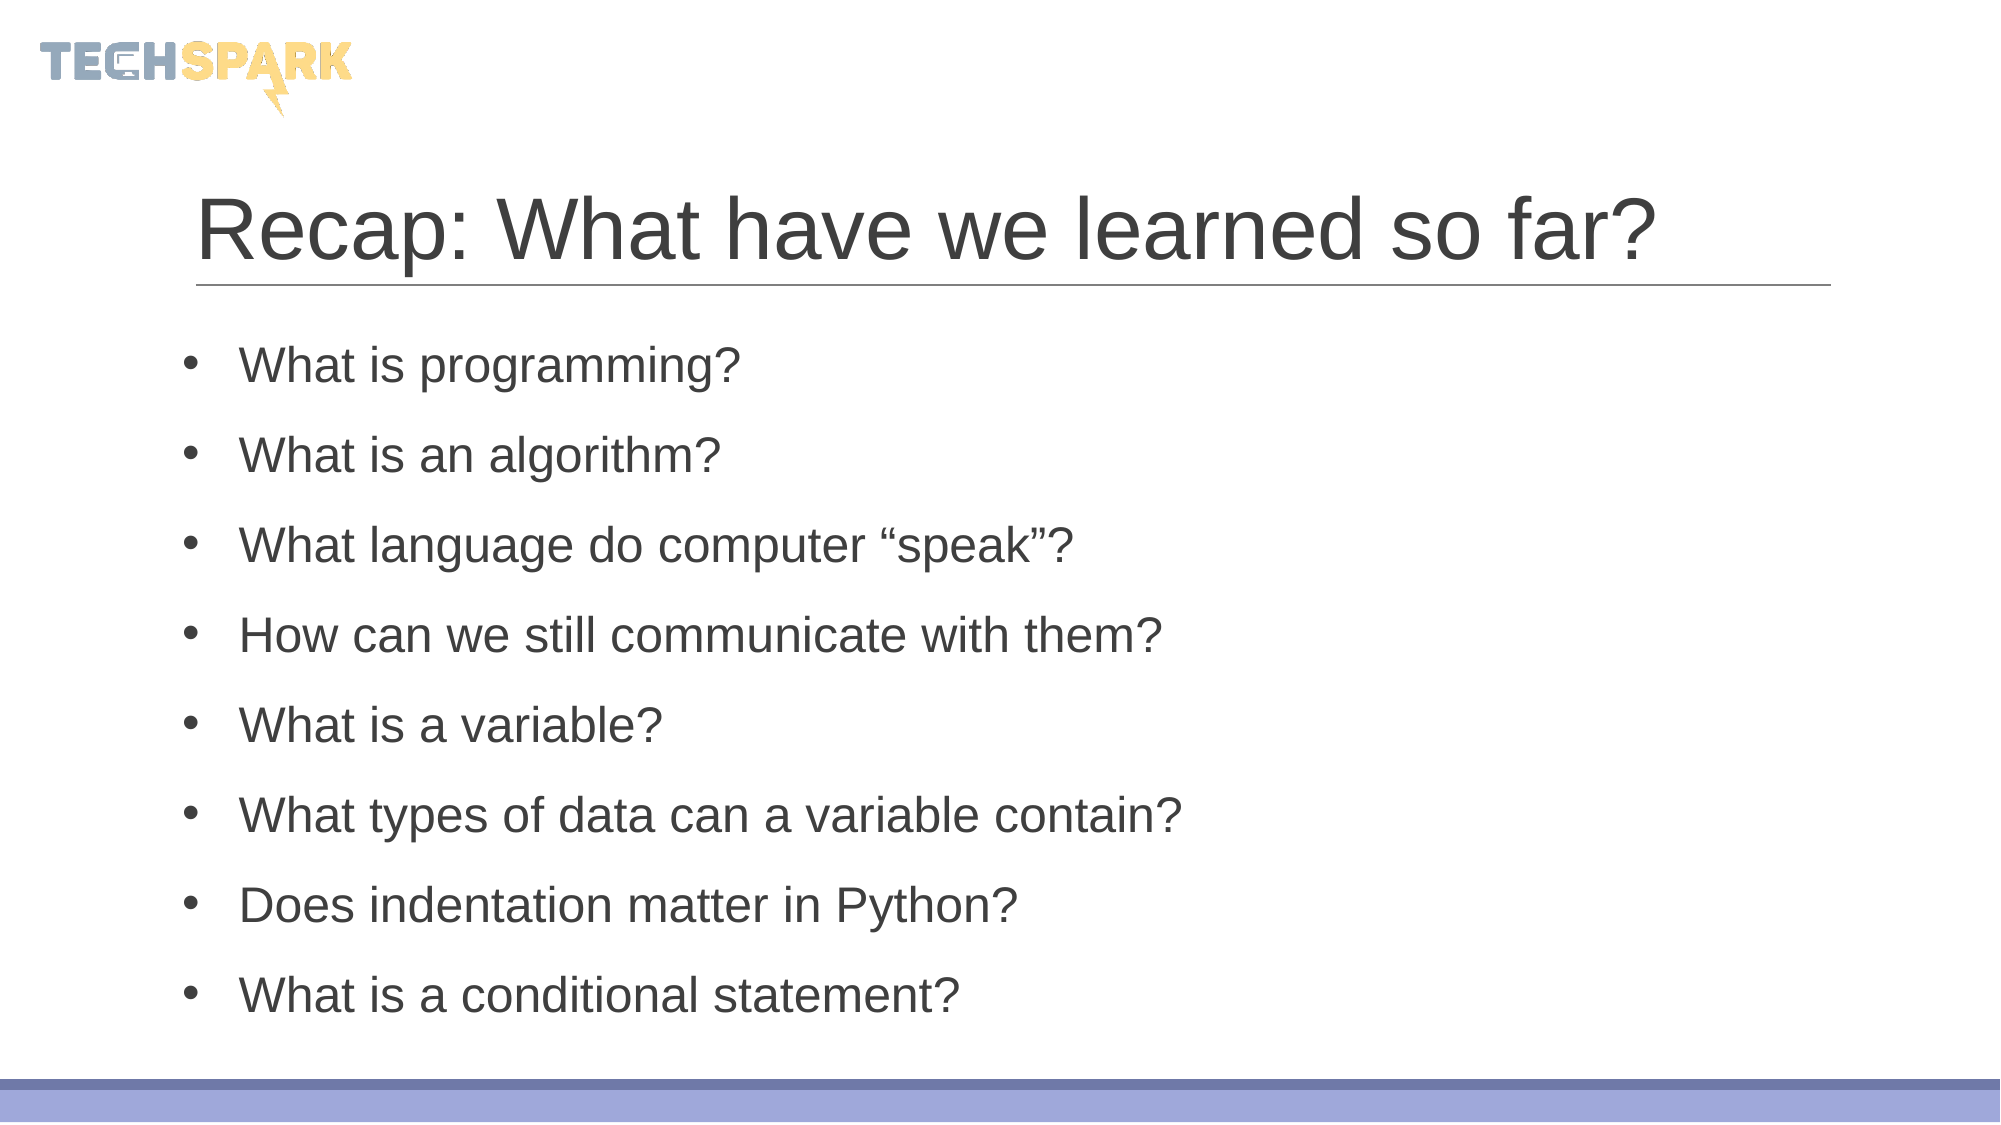

# Recap: What have we learned so far?

What is programming?
What is an algorithm?
What language do computer “speak”?
How can we still communicate with them?
What is a variable?
What types of data can a variable contain?
Does indentation matter in Python?
What is a conditional statement?